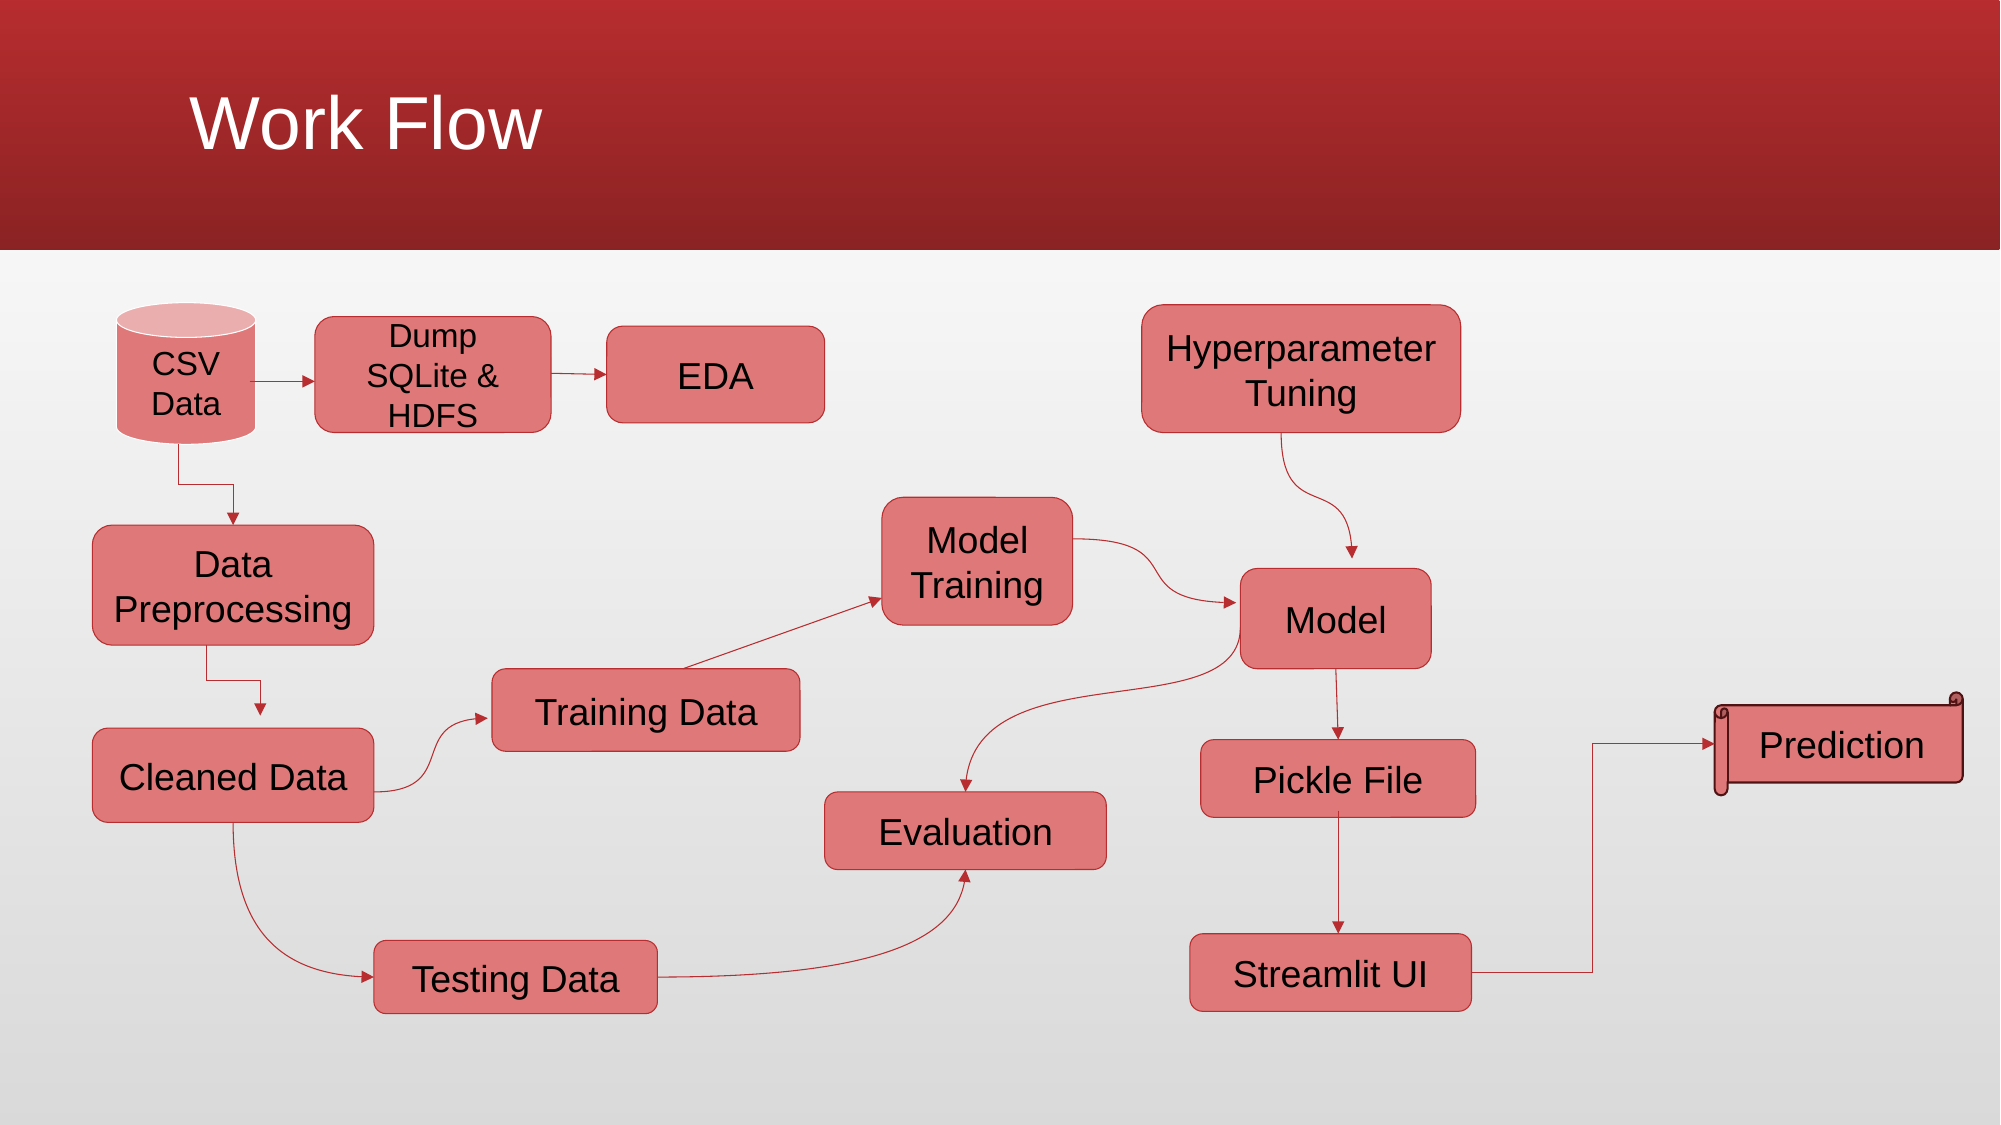

# Work Flow
CSV Data
Hyperparameter Tuning
Dump SQLite & HDFS
EDA
Model Training
Data Preprocessing
Model
Training Data
Prediction
Cleaned Data
Pickle File
Evaluation
Streamlit UI
Testing Data